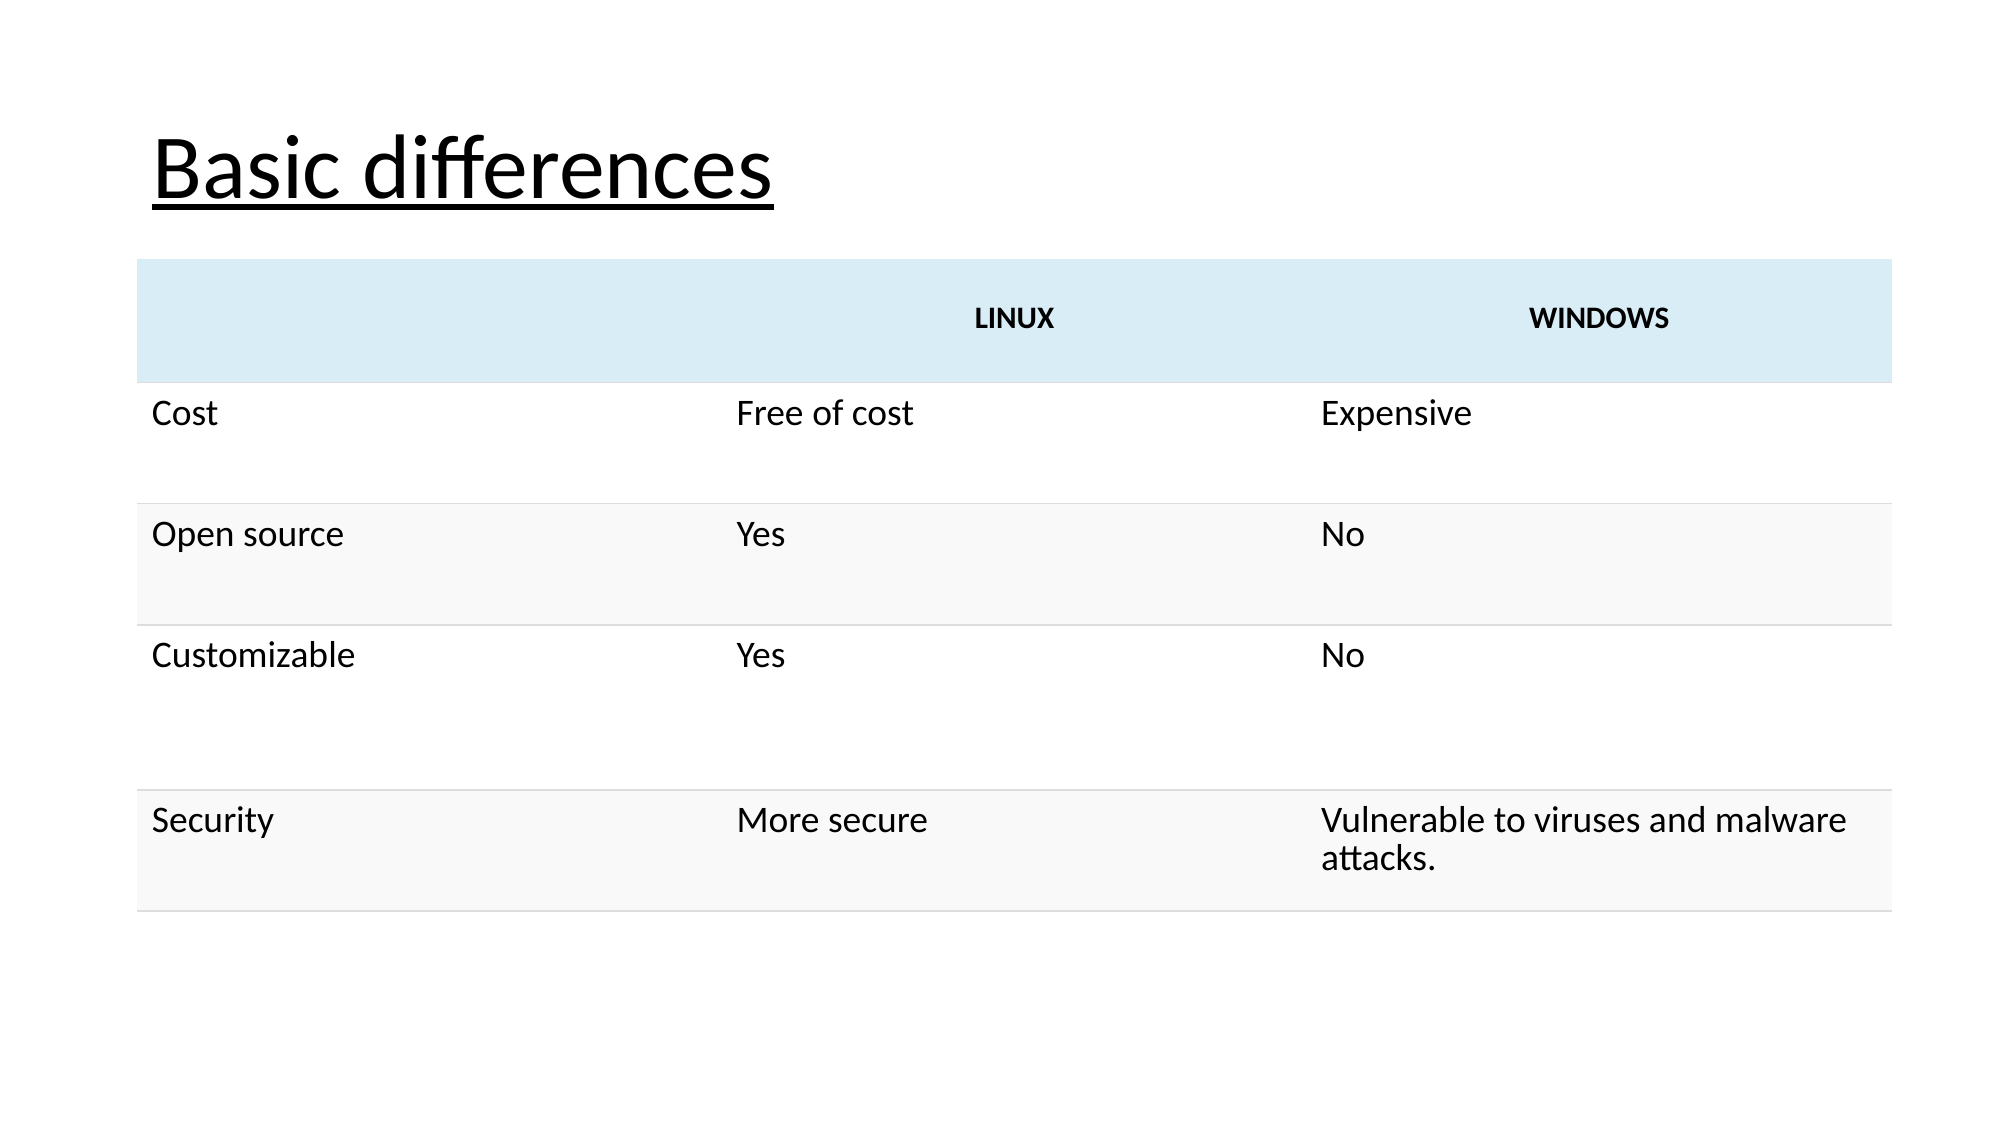

# Basic differences
|  | LINUX | WINDOWS |
| --- | --- | --- |
| Cost | Free of cost | Expensive |
| Open source | Yes | No |
| Customizable | Yes | No |
| Security | More secure | Vulnerable to viruses and malware attacks. |
|  |  |  |